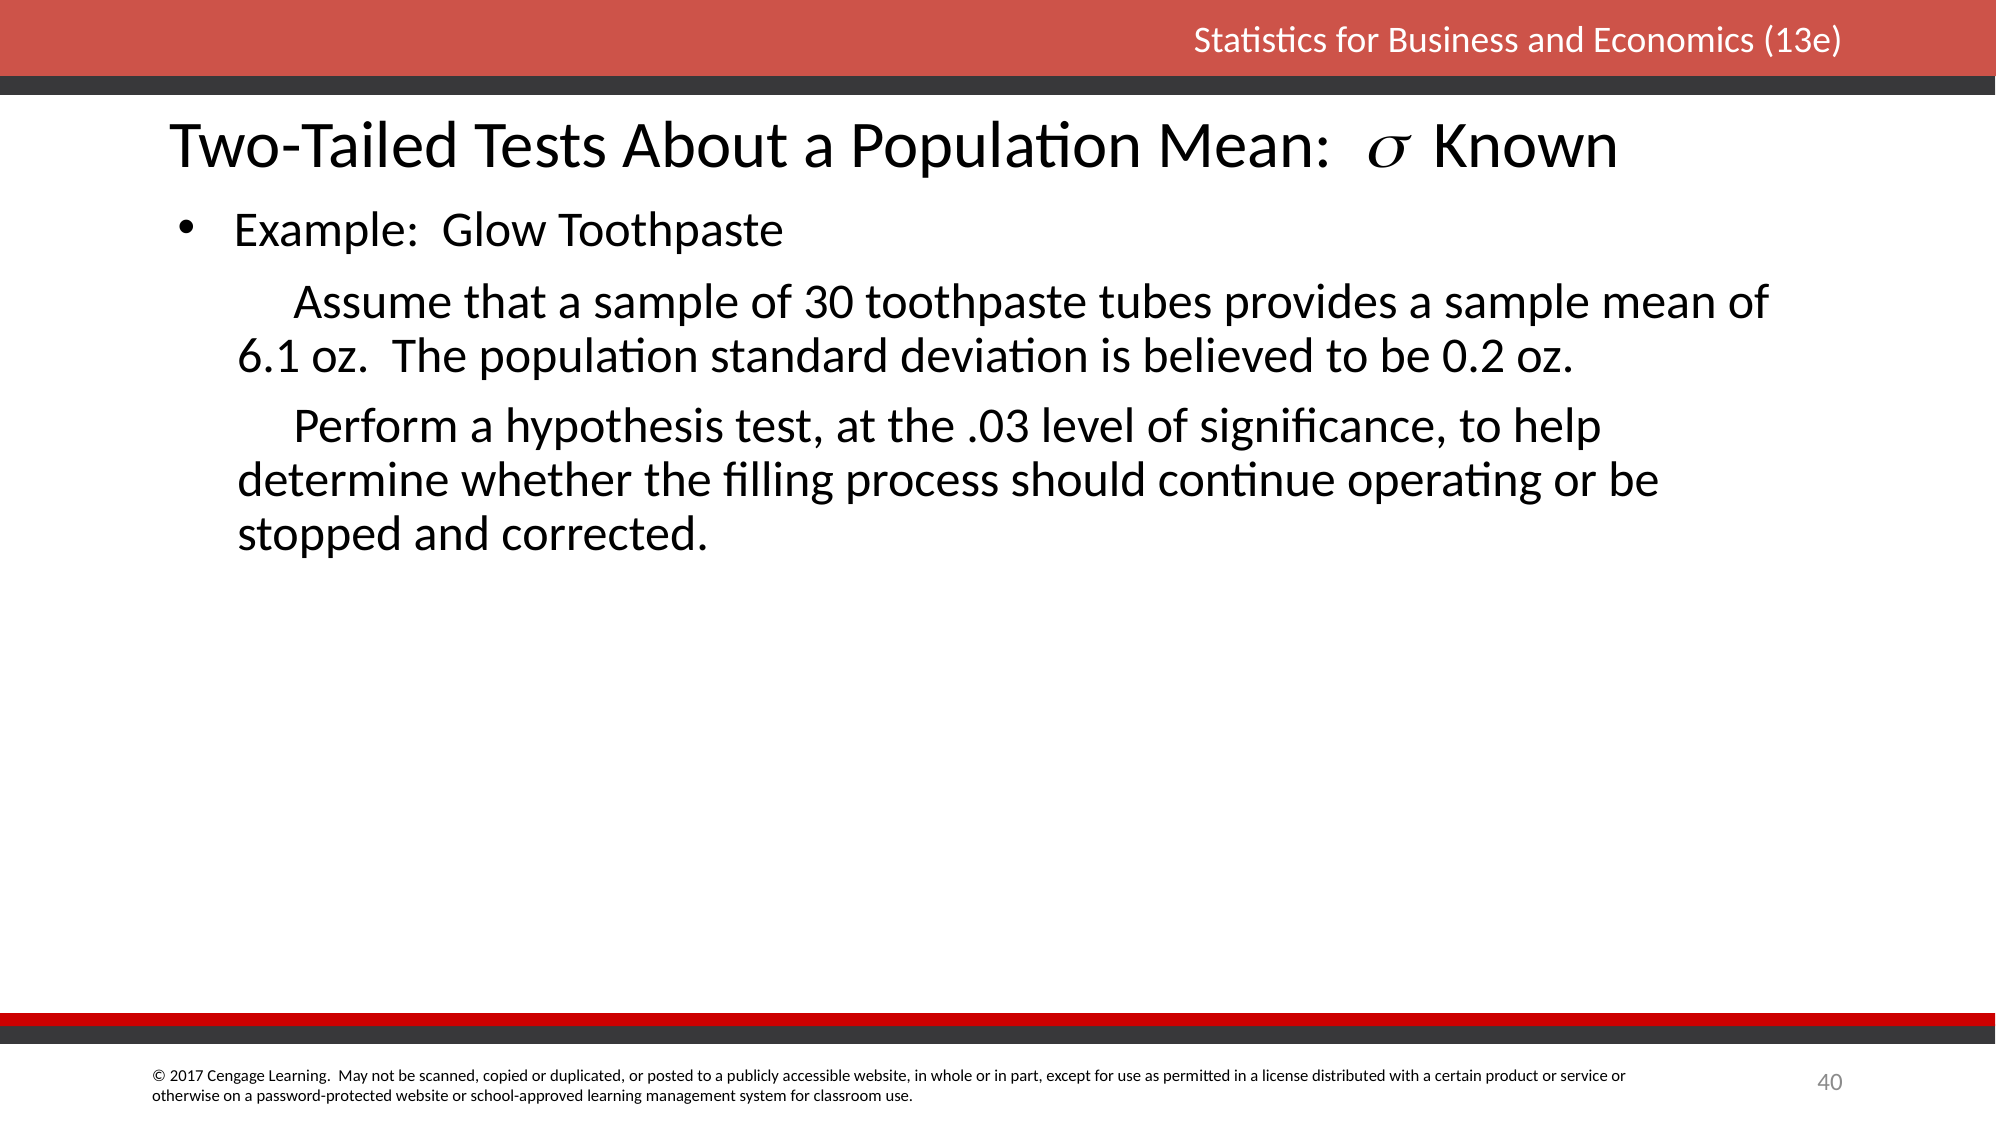

Two-Tailed Tests About a Population Mean:  σ  Known
Example:  Glow Toothpaste
     Assume that a sample of 30 toothpaste tubes provides a sample mean of 6.1 oz.  The population standard deviation is believed to be 0.2 oz.
     Perform a hypothesis test, at the .03 level of significance, to help determine whether the filling process should continue operating or be stopped and corrected.
40